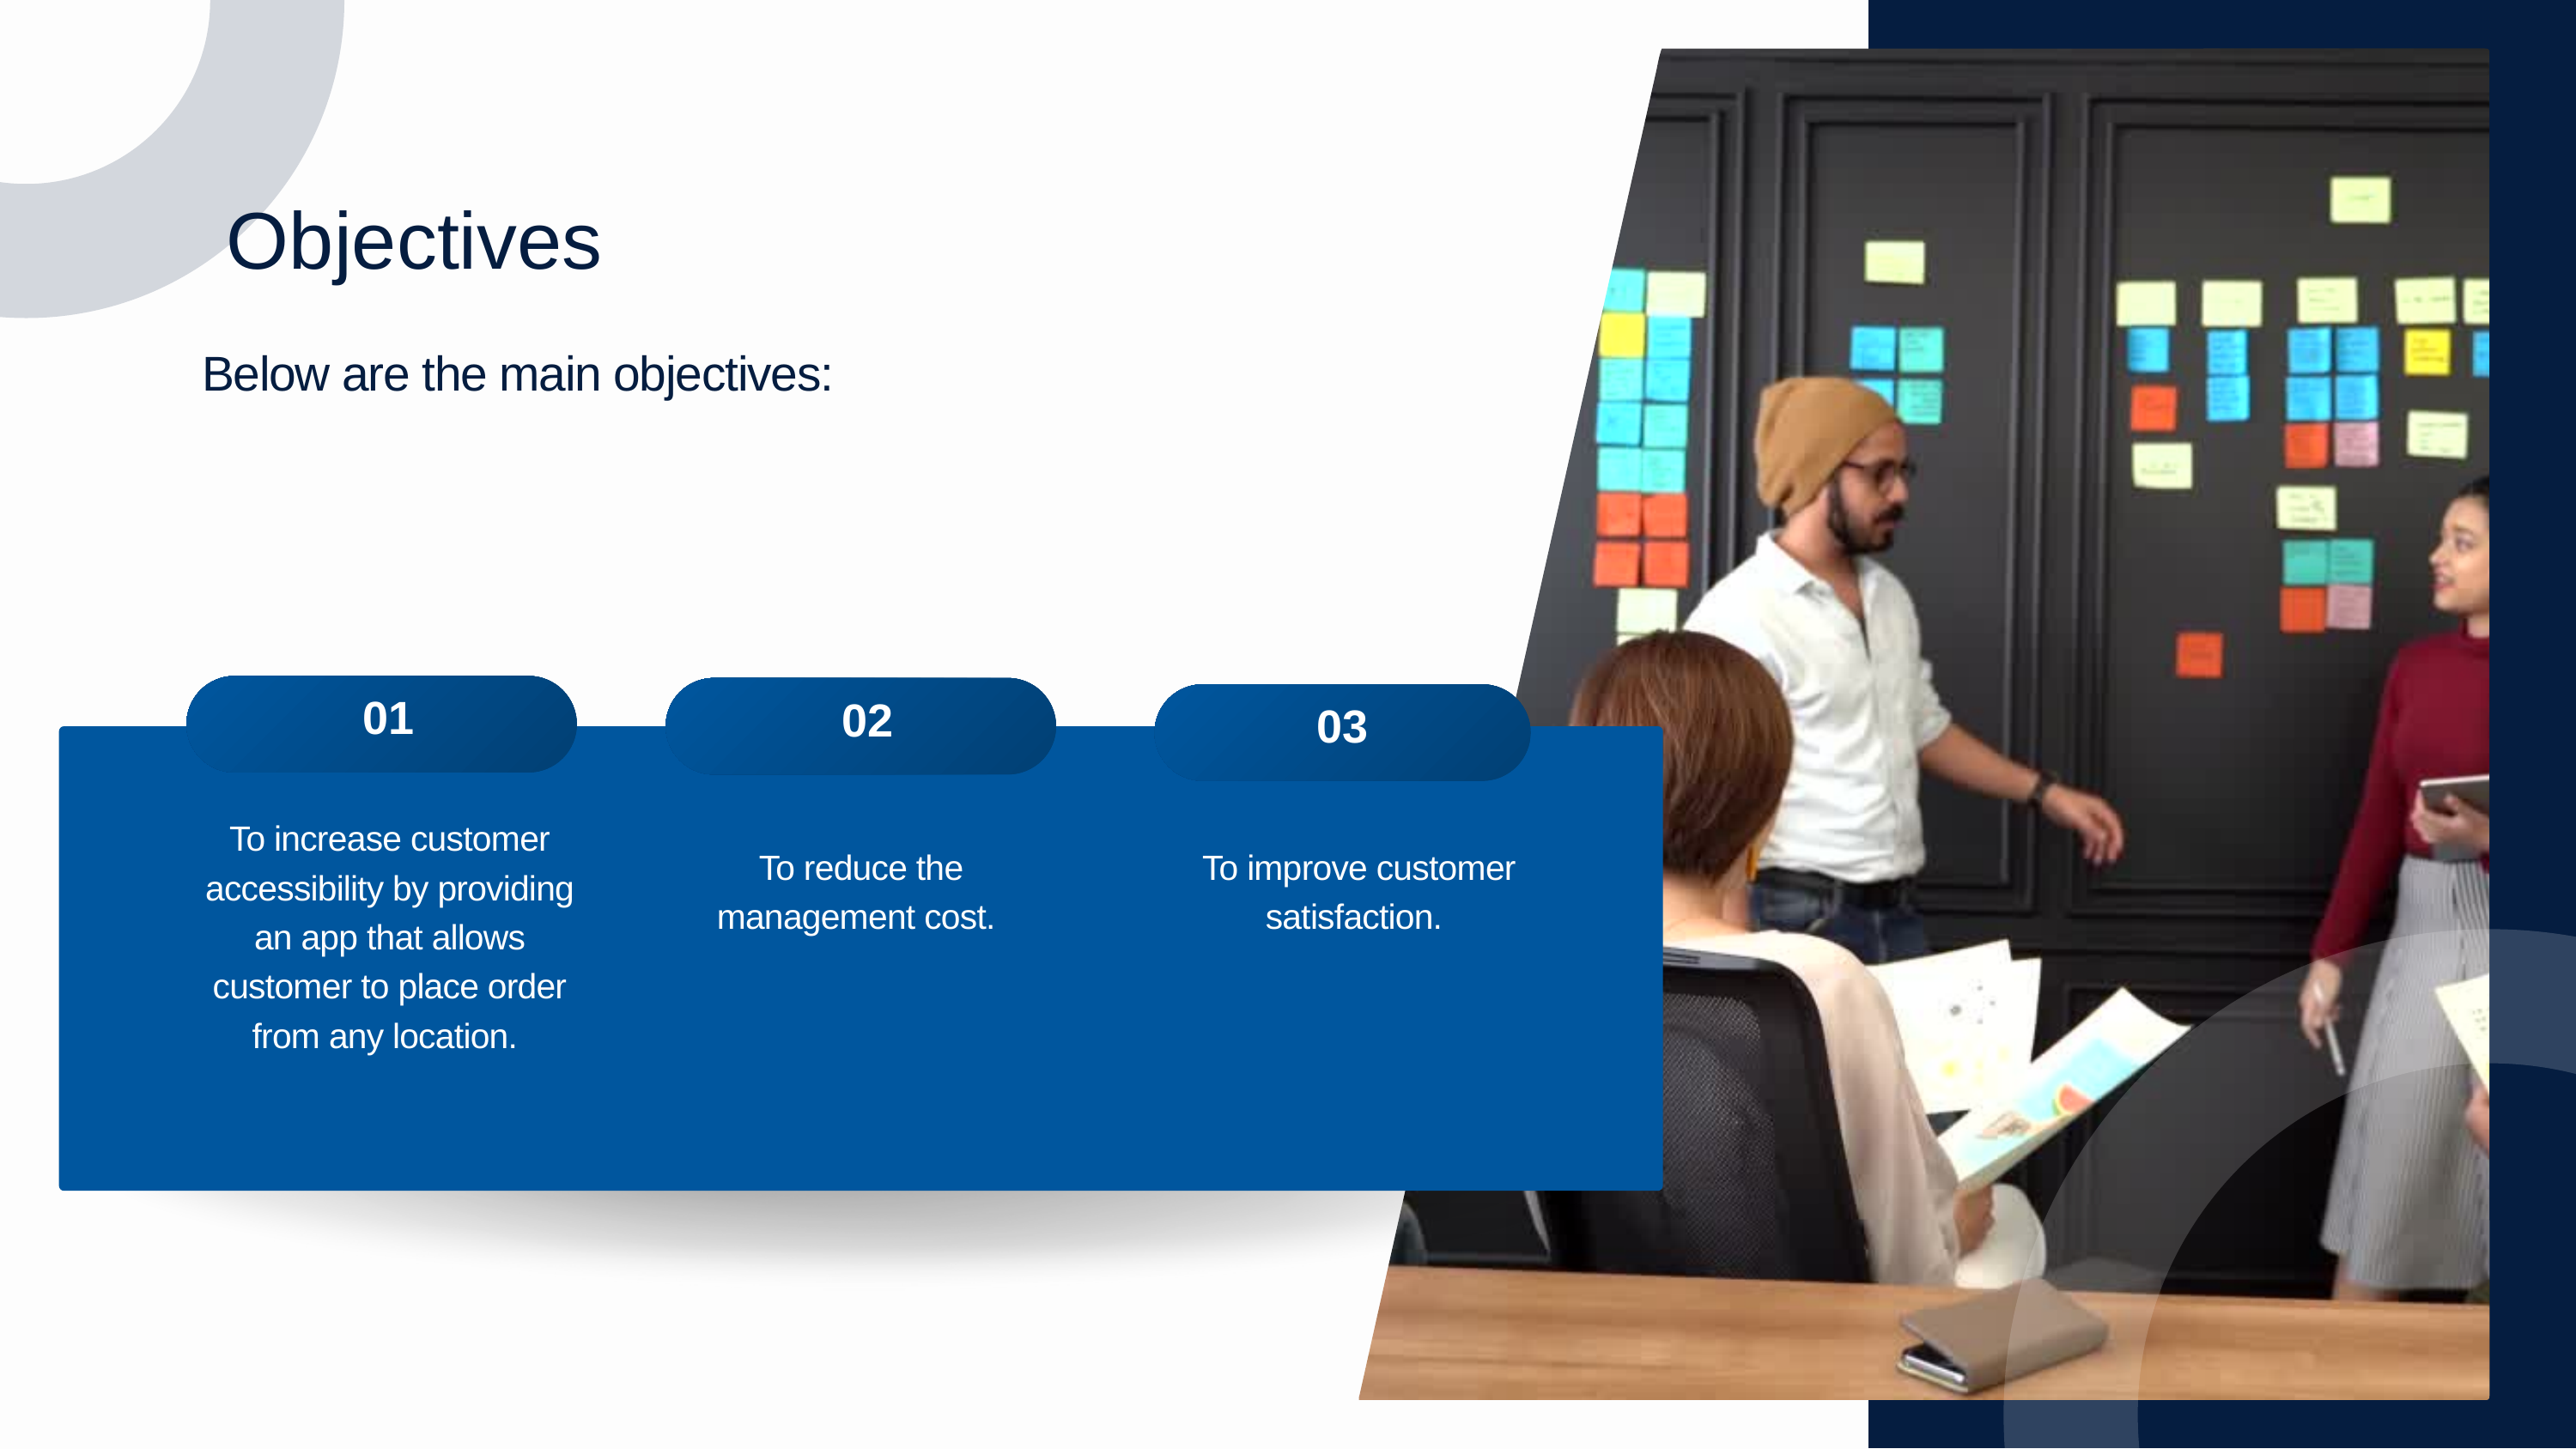

Objectives
Below are the main objectives:

 01

 02

03

To increase customer accessibility by providing an app that allows customer to place order from any location.
To reduce the management cost.
To improve customer satisfaction.